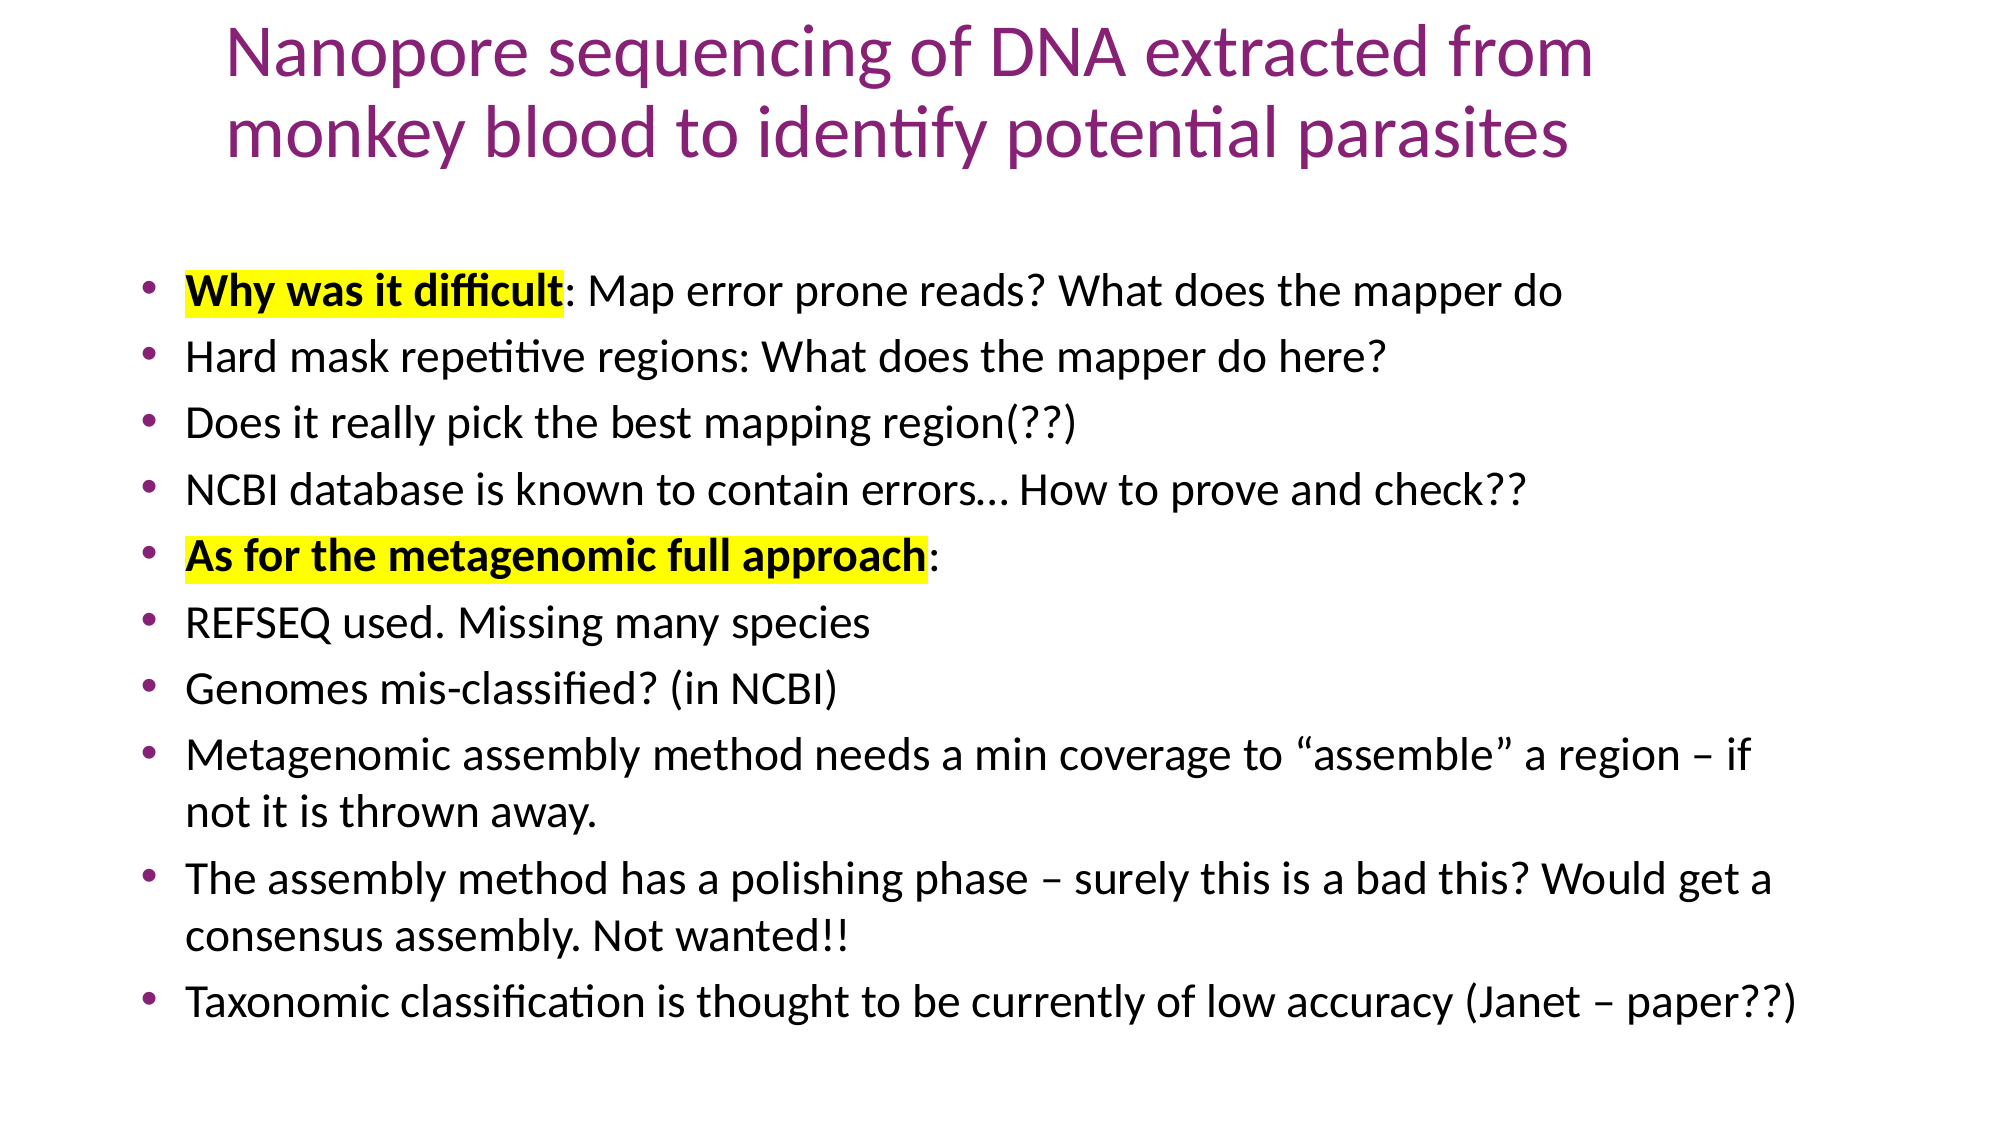

# Nanopore sequencing of DNA extracted from monkey blood to identify potential parasites

Why was it difficult: Map error prone reads? What does the mapper do
Hard mask repetitive regions: What does the mapper do here?
Does it really pick the best mapping region(??)
NCBI database is known to contain errors… How to prove and check??
As for the metagenomic full approach:
REFSEQ used. Missing many species
Genomes mis-classified? (in NCBI)
Metagenomic assembly method needs a min coverage to “assemble” a region – if not it is thrown away.
The assembly method has a polishing phase – surely this is a bad this? Would get a consensus assembly. Not wanted!!
Taxonomic classification is thought to be currently of low accuracy (Janet – paper??)